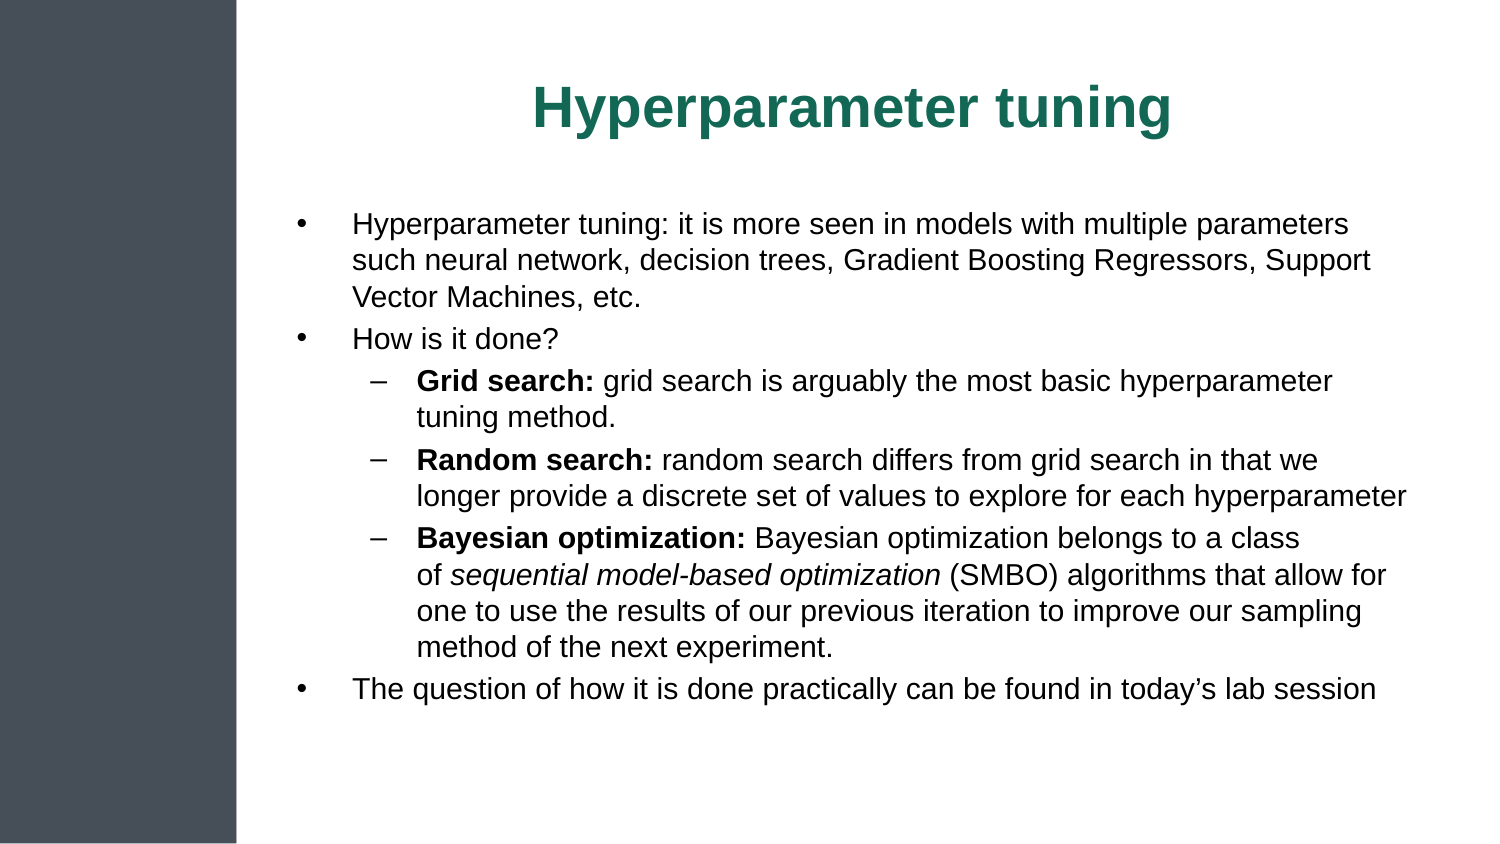

# Hyperparameter tuning
Hyperparameter tuning: it is more seen in models with multiple parameters such neural network, decision trees, Gradient Boosting Regressors, Support Vector Machines, etc.
How is it done?
Grid search: grid search is arguably the most basic hyperparameter tuning method.
Random search: random search differs from grid search in that we longer provide a discrete set of values to explore for each hyperparameter
Bayesian optimization: Bayesian optimization belongs to a class of sequential model-based optimization (SMBO) algorithms that allow for one to use the results of our previous iteration to improve our sampling method of the next experiment.
The question of how it is done practically can be found in today’s lab session